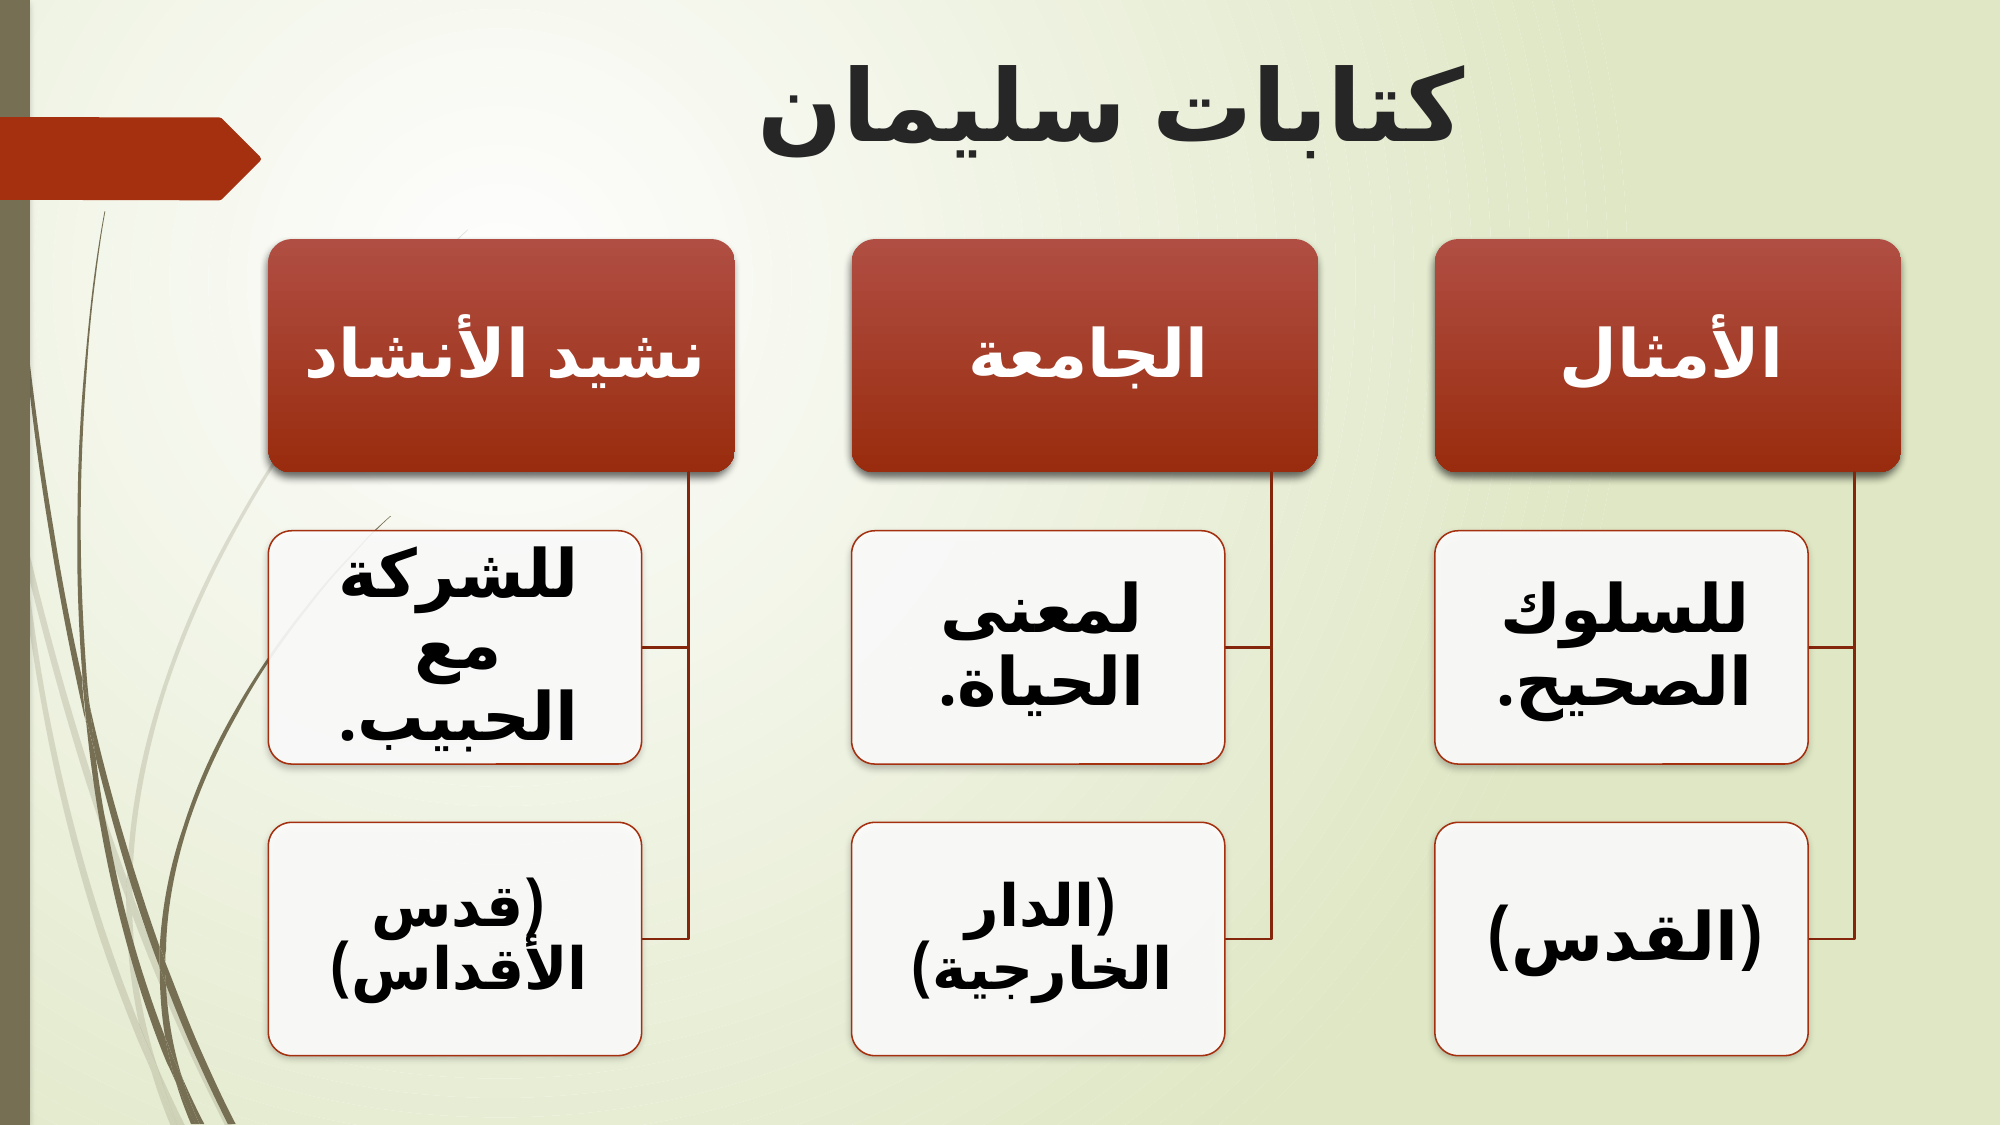

# كتابات سليمان
الأمثال
للسلوك الصحيح.
(القدس)
الجامعة
لمعنى الحياة.
(الدار الخارجية)
نشيد الأنشاد
للشركة مع الحبيب.
(قدس الأقداس)